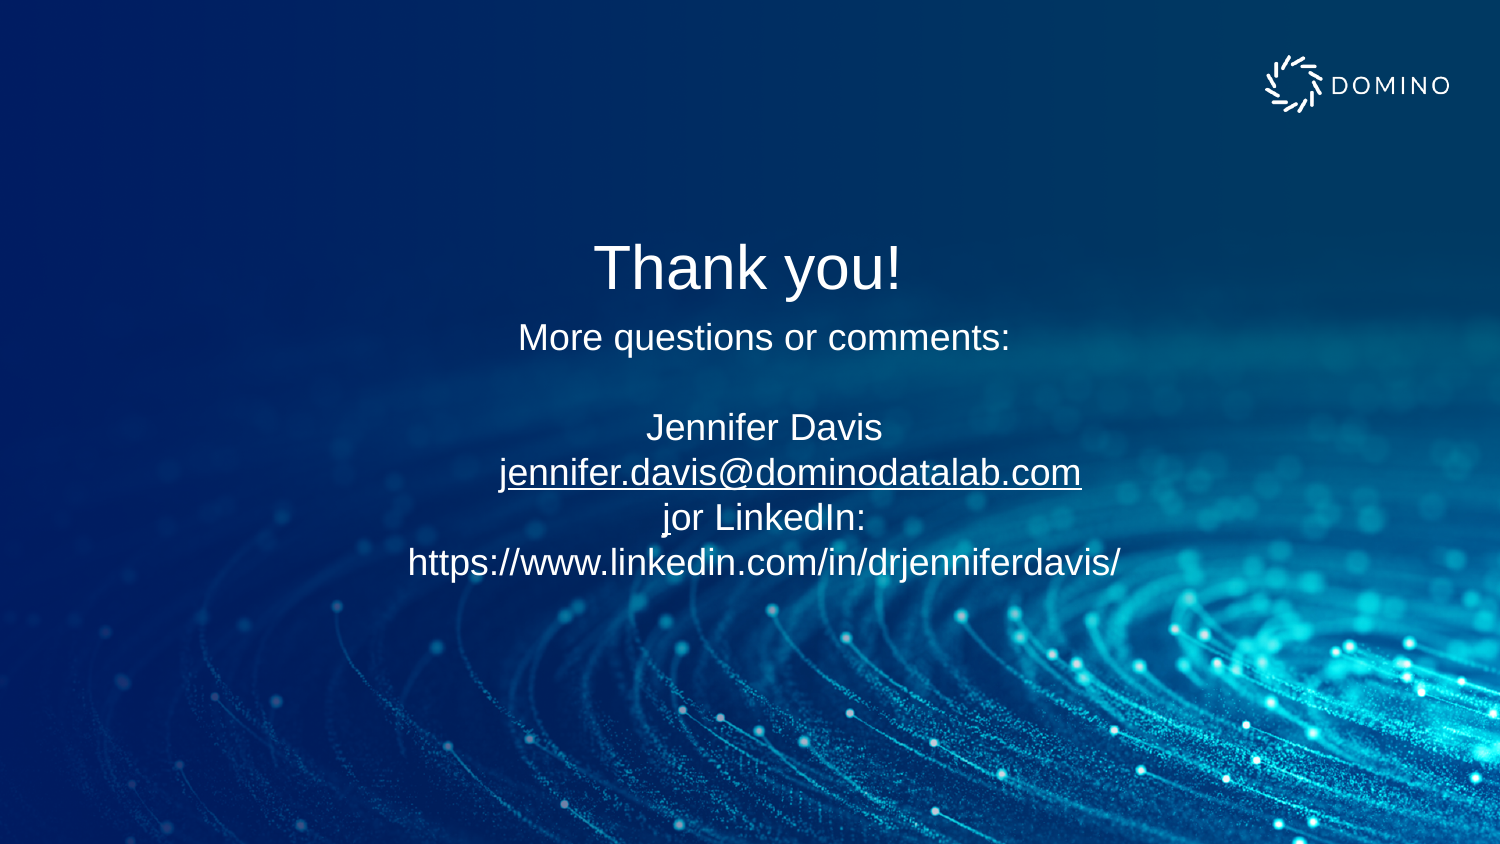

# Thank you!
More questions or comments:

Jennifer Davis
jennifer.davis@dominodatalab.com
jor LinkedIn:
https://www.linkedin.com/in/drjenniferdavis/